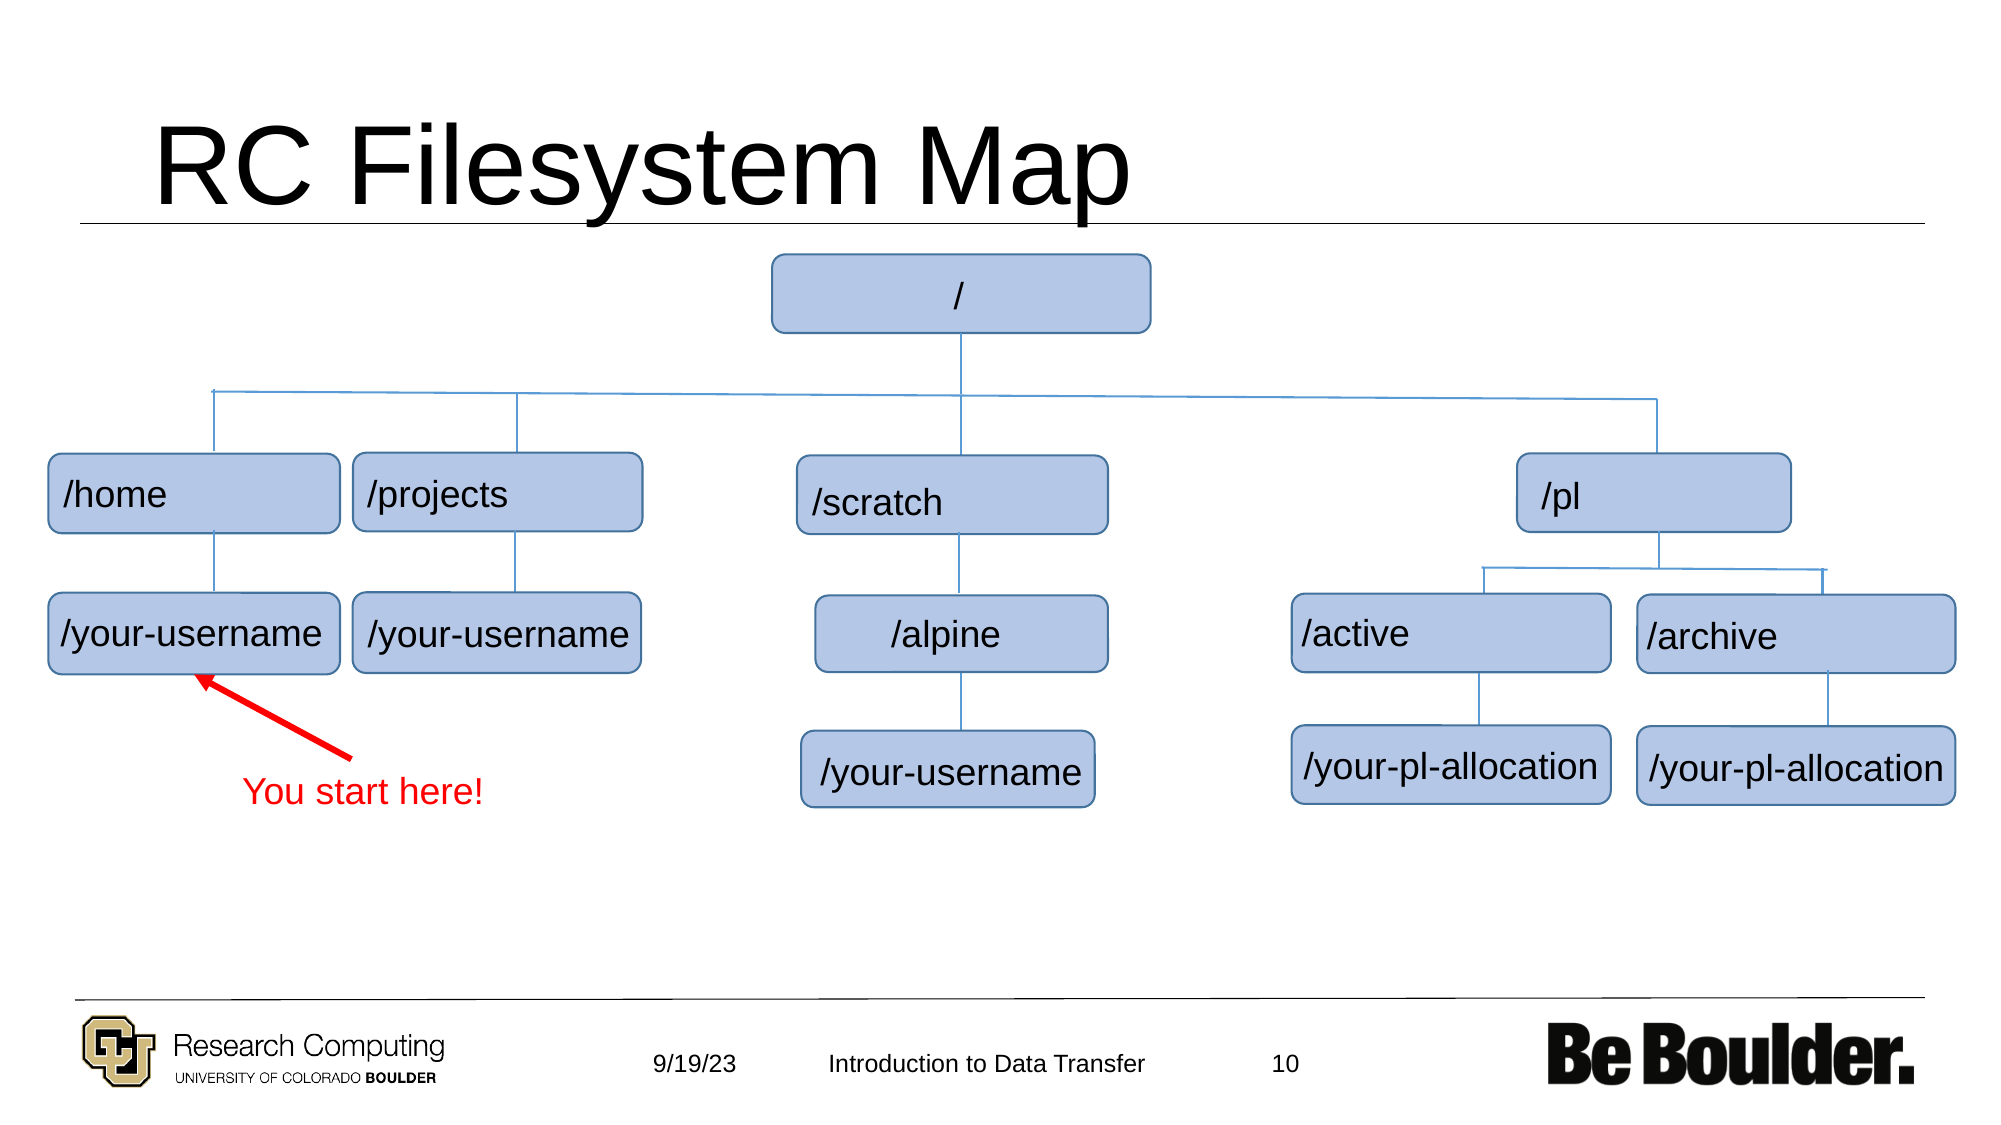

# RC Filesystem Map

/

/home
/projects
/pl
/scratch

/your-username
/active
/alpine
/your-username
/archive

/your-pl-allocation
/your-pl-allocation
/your-username
You start here!
9/19/23
10
Introduction to Data Transfer